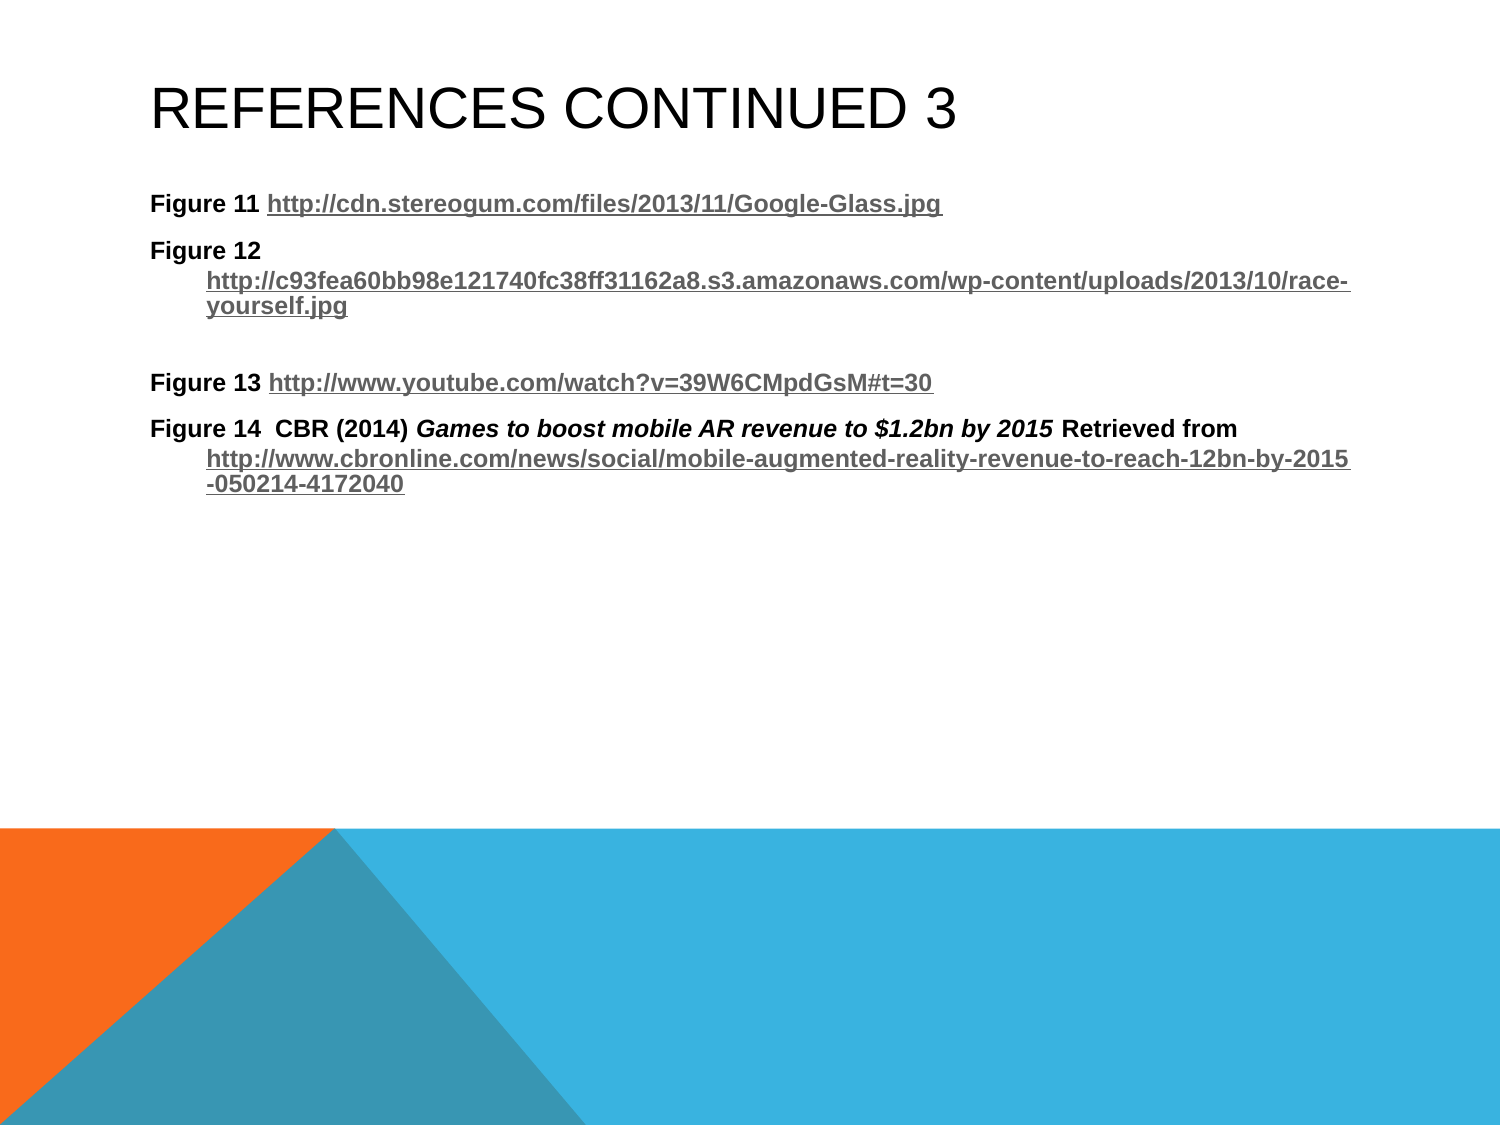

# References Continued 3
Figure 11 http://cdn.stereogum.com/files/2013/11/Google-Glass.jpg
Figure 12 http://c93fea60bb98e121740fc38ff31162a8.s3.amazonaws.com/wp-content/uploads/2013/10/race-yourself.jpg
Figure 13 http://www.youtube.com/watch?v=39W6CMpdGsM#t=30
Figure 14  CBR (2014) Games to boost mobile AR revenue to $1.2bn by 2015 Retrieved from http://www.cbronline.com/news/social/mobile-augmented-reality-revenue-to-reach-12bn-by-2015-050214-4172040